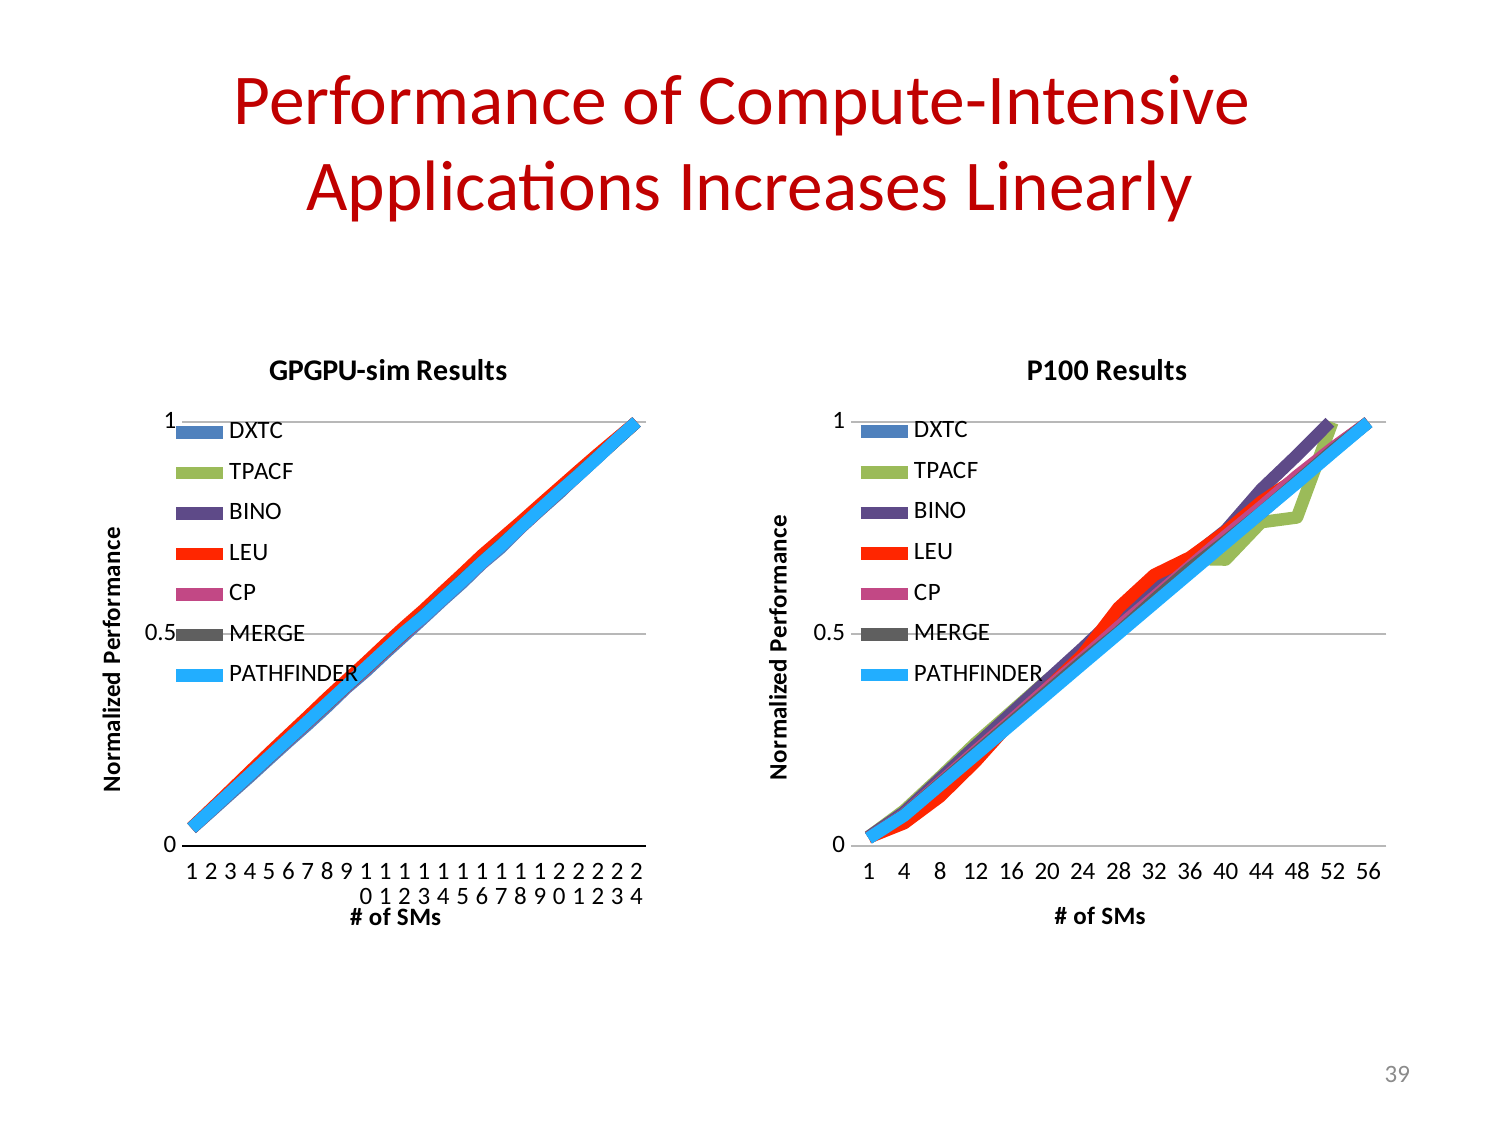

# Performance of Compute-Intensive  Applications Increases Linearly

### Chart: GPGPU-sim Results

| Category | DXTC | TPACF | BINO | LEU | CP | MERGE | PATHFINDER |
|---|---|---|---|---|---|---|---|
| 1 | 0.040869 | 0.042427 | 0.041929 | 0.043191 | 0.04167 | 0.041873 | 0.041995 |
| 2 | 0.081553 | 0.084414 | 0.083814 | 0.086775 | 0.08328 | 0.083751 | 0.083961 |
| 3 | 0.122642 | 0.126134 | 0.125748 | 0.130638 | 0.125198 | 0.125647 | 0.126002 |
| 4 | 0.163119 | 0.168215 | 0.167661 | 0.174936 | 0.16684 | 0.167372 | 0.167985 |
| 5 | 0.204928 | 0.210154 | 0.20956 | 0.218832 | 0.208607 | 0.209239 | 0.210004 |
| 6 | 0.246224 | 0.251977 | 0.251468 | 0.262044 | 0.25004 | 0.251081 | 0.251983 |
| 7 | 0.286453 | 0.293748 | 0.293394 | 0.304696 | 0.291687 | 0.292946 | 0.293958 |
| 8 | 0.328601 | 0.335624 | 0.335238 | 0.348566 | 0.333633 | 0.334566 | 0.336013 |
| 9 | 0.372587 | 0.377516 | 0.377259 | 0.390577 | 0.375157 | 0.376606 | 0.378056 |
| 10 | 0.411642 | 0.419316 | 0.418949 | 0.432253 | 0.416403 | 0.418303 | 0.420007 |
| 11 | 0.454139 | 0.461062 | 0.461203 | 0.475078 | 0.458462 | 0.459848 | 0.461986 |
| 12 | 0.495774 | 0.502762 | 0.502769 | 0.516709 | 0.499933 | 0.501932 | 0.503901 |
| 13 | 0.537723 | 0.544349 | 0.544778 | 0.556607 | 0.541653 | 0.543618 | 0.541434 |
| 14 | 0.580191 | 0.586022 | 0.586604 | 0.599393 | 0.583512 | 0.58524 | 0.583611 |
| 15 | 0.620905 | 0.627677 | 0.628688 | 0.641532 | 0.625179 | 0.62685 | 0.625051 |
| 16 | 0.665408 | 0.669211 | 0.669964 | 0.684954 | 0.666631 | 0.668463 | 0.667871 |
| 17 | 0.703659 | 0.710816 | 0.711565 | 0.724129 | 0.708185 | 0.709827 | 0.70785 |
| 18 | 0.749883 | 0.752188 | 0.753579 | 0.763434 | 0.750037 | 0.751314 | 0.750938 |
| 19 | 0.791332 | 0.793566 | 0.795165 | 0.803955 | 0.792108 | 0.792892 | 0.793096 |
| 20 | 0.831804 | 0.834924 | 0.836711 | 0.844242 | 0.833612 | 0.834289 | 0.834755 |
| 21 | 0.875761 | 0.876348 | 0.878055 | 0.884283 | 0.87472 | 0.875508 | 0.874462 |
| 22 | 0.920898 | 0.9178 | 0.918652 | 0.923959 | 0.916962 | 0.917434 | 0.916117 |
| 23 | 0.960399 | 0.95897 | 0.95929 | 0.962061 | 0.958837 | 0.958277 | 0.959244 |
| 24 | 1.0 | 1.0 | 1.0 | 1.0 | 1.0 | 1.0 | 1.0 |

### Chart: P100 Results

| Category | DXTC | TPACF | BINO | LEU | CP | MERGE | PATHFINDER |
|---|---|---|---|---|---|---|---|
| 1 | 0.018285 | 0.021173 | 0.021029 | 0.019777 | 0.018847 | 0.018316 | 0.017951 |
| 4 | 0.072949 | 0.083412 | 0.079302 | 0.053549 | 0.074249 | 0.073083 | 0.071699 |
| 8 | 0.145067 | 0.161589 | 0.158039 | 0.11631 | 0.148745 | 0.145937 | 0.143355 |
| 12 | 0.218547 | 0.242485 | 0.235896 | 0.199464 | 0.223708 | 0.218909 | 0.215034 |
| 16 | 0.290709 | 0.316339 | 0.312976 | 0.293246 | 0.29627 | 0.291233 | 0.286536 |
| 20 | 0.36278 | 0.39045 | 0.389917 | 0.370693 | 0.371252 | 0.363604 | 0.358162 |
| 24 | 0.433693 | 0.451537 | 0.466548 | 0.451443 | 0.442098 | 0.435956 | 0.429625 |
| 28 | 0.507586 | 0.516846 | 0.546323 | 0.561862 | 0.516438 | 0.503833 | 0.501075 |
| 32 | 0.576221 | 0.574271 | 0.62409 | 0.639472 | 0.587389 | 0.580764 | 0.572513 |
| 36 | 0.647413 | 0.677577 | 0.677757 | 0.680659 | 0.659485 | 0.654445 | 0.643841 |
| 40 | 0.722438 | 0.675804 | 0.74433 | 0.741612 | 0.730991 | 0.719009 | 0.715093 |
| 44 | 0.788829 | 0.764073 | 0.841152 | 0.812348 | 0.800322 | 0.78648 | 0.786307 |
| 48 | 0.859683 | 0.775166 | 0.921852 | 0.868279 | 0.872915 | 0.859252 | 0.856829 |
| 52 | 0.930587 | 1.002472 | 1.006609 | 0.936665 | 0.939184 | 0.932847 | 0.928789 |
| 56 | 1.0 | 1.0 | 1.0 | 1.0 | 1.0 | 1.0 | 1.0 |
39